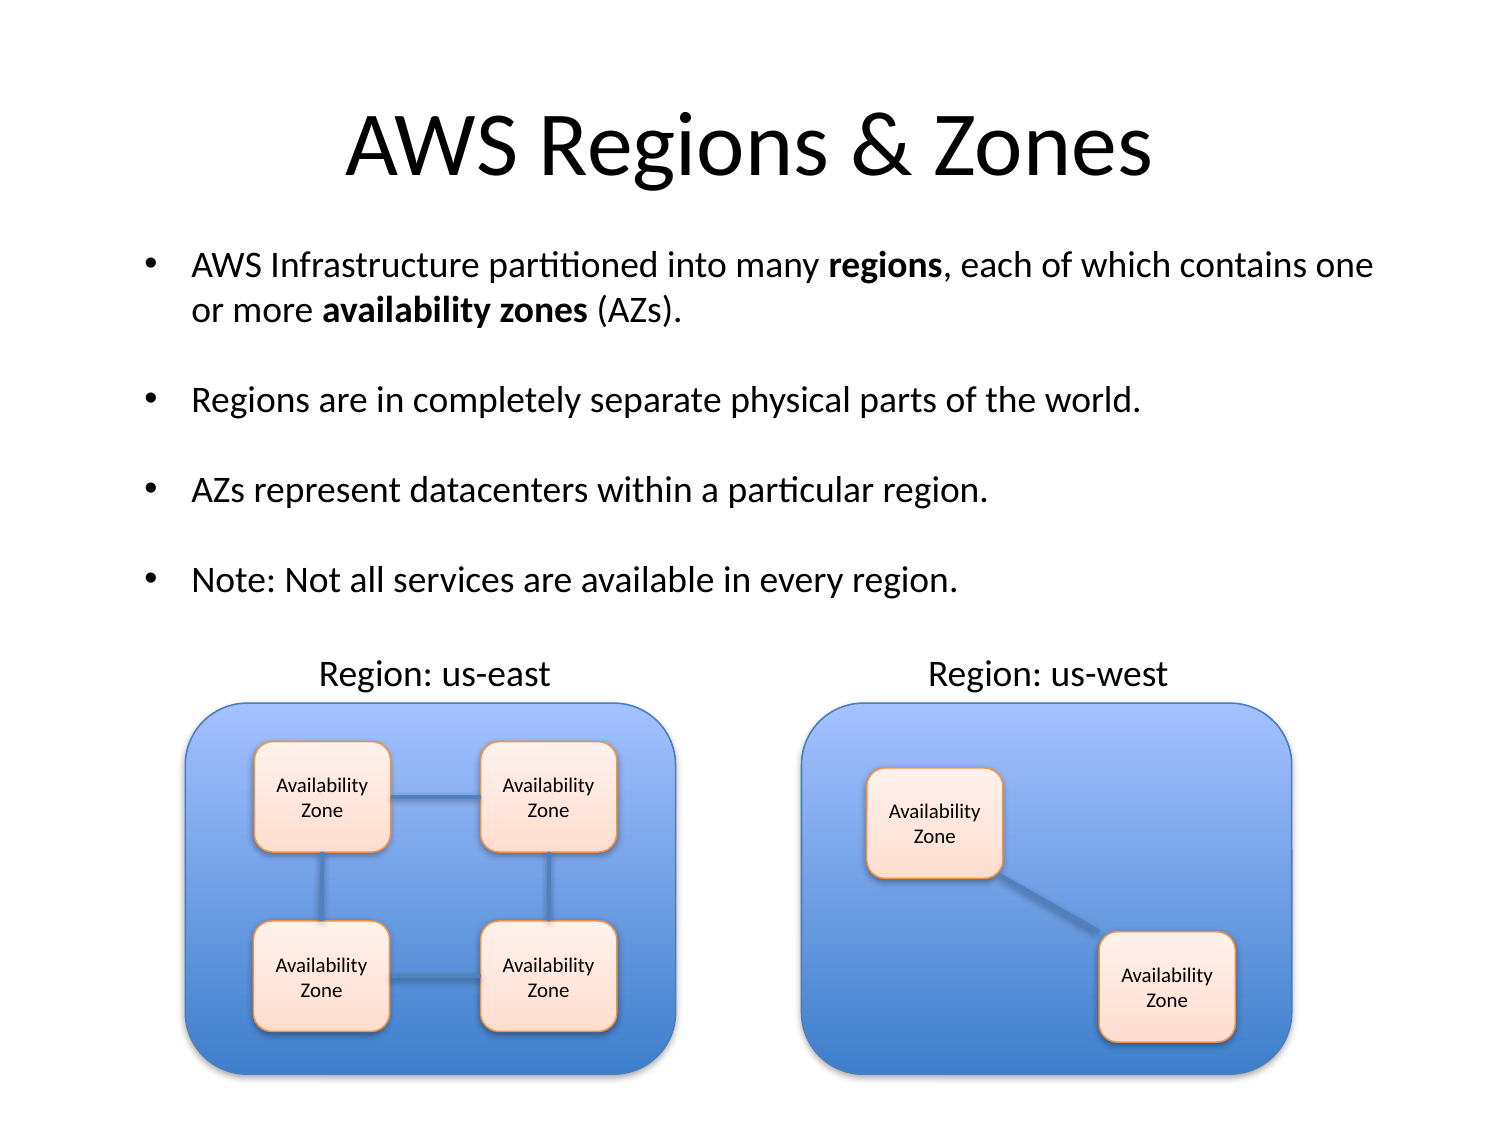

# AWS Regions & Zones
AWS Infrastructure partitioned into many regions, each of which contains one or more availability zones (AZs).

Regions are in completely separate physical parts of the world.

AZs represent datacenters within a particular region.

Note: Not all services are available in every region.

Region: us-east
Region: us-west

Availability Zone
Availability Zone
Availability Zone
Availability Zone
Availability Zone
Availability Zone